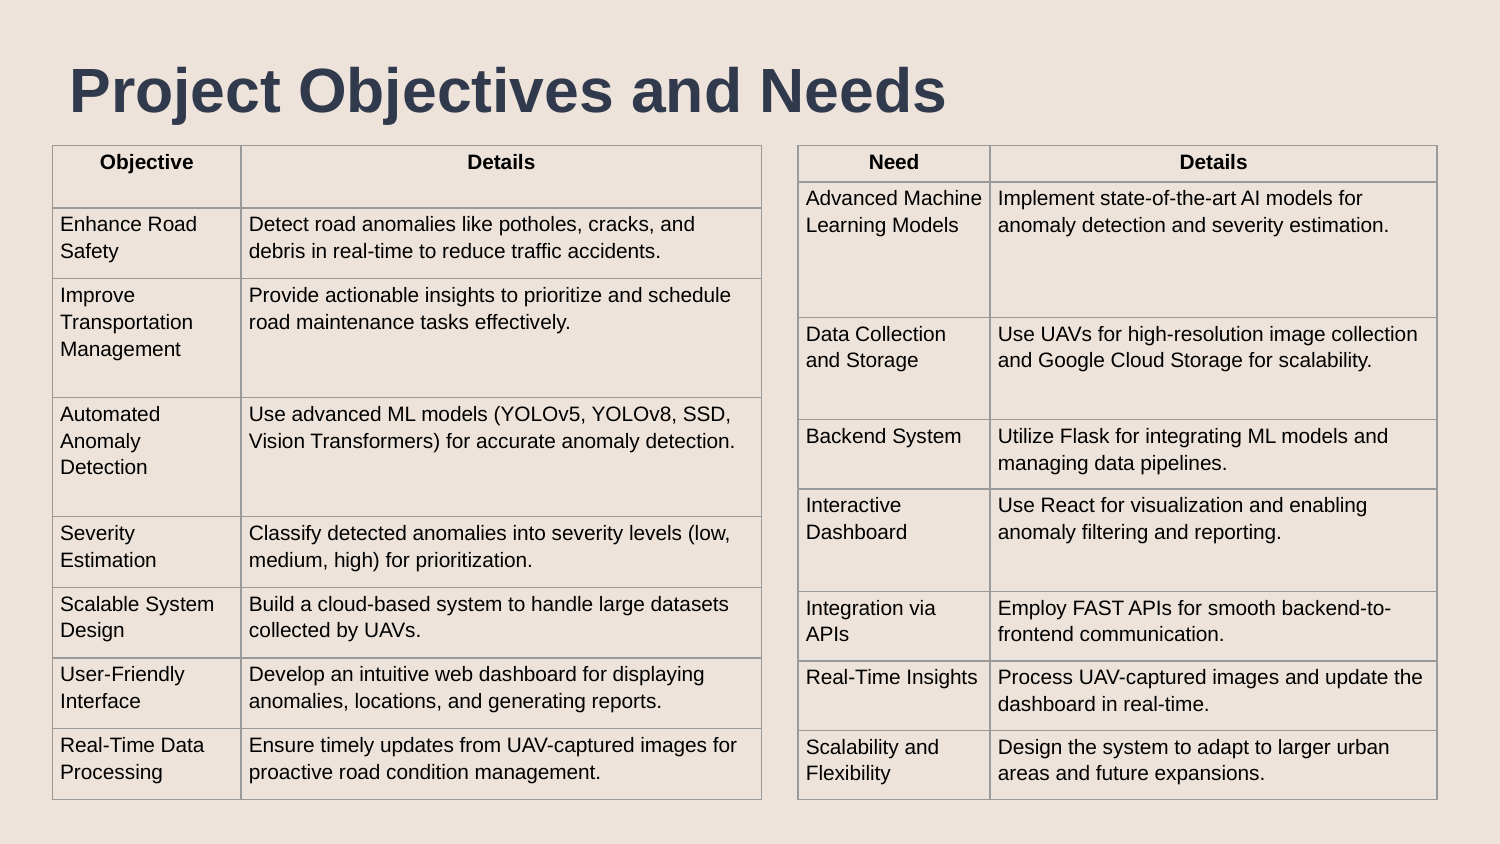

# Project Objectives and Needs

| Need | Details |
| --- | --- |
| Advanced Machine Learning Models | Implement state-of-the-art AI models for anomaly detection and severity estimation. |
| Data Collection and Storage | Use UAVs for high-resolution image collection and Google Cloud Storage for scalability. |
| Backend System | Utilize Flask for integrating ML models and managing data pipelines. |
| Interactive Dashboard | Use React for visualization and enabling anomaly filtering and reporting. |
| Integration via APIs | Employ FAST APIs for smooth backend-to-frontend communication. |
| Real-Time Insights | Process UAV-captured images and update the dashboard in real-time. |
| Scalability and Flexibility | Design the system to adapt to larger urban areas and future expansions. |
| Objective | Details |
| --- | --- |
| Enhance Road Safety | Detect road anomalies like potholes, cracks, and debris in real-time to reduce traffic accidents. |
| Improve Transportation Management | Provide actionable insights to prioritize and schedule road maintenance tasks effectively. |
| Automated Anomaly Detection | Use advanced ML models (YOLOv5, YOLOv8, SSD, Vision Transformers) for accurate anomaly detection. |
| Severity Estimation | Classify detected anomalies into severity levels (low, medium, high) for prioritization. |
| Scalable System Design | Build a cloud-based system to handle large datasets collected by UAVs. |
| User-Friendly Interface | Develop an intuitive web dashboard for displaying anomalies, locations, and generating reports. |
| Real-Time Data Processing | Ensure timely updates from UAV-captured images for proactive road condition management. |